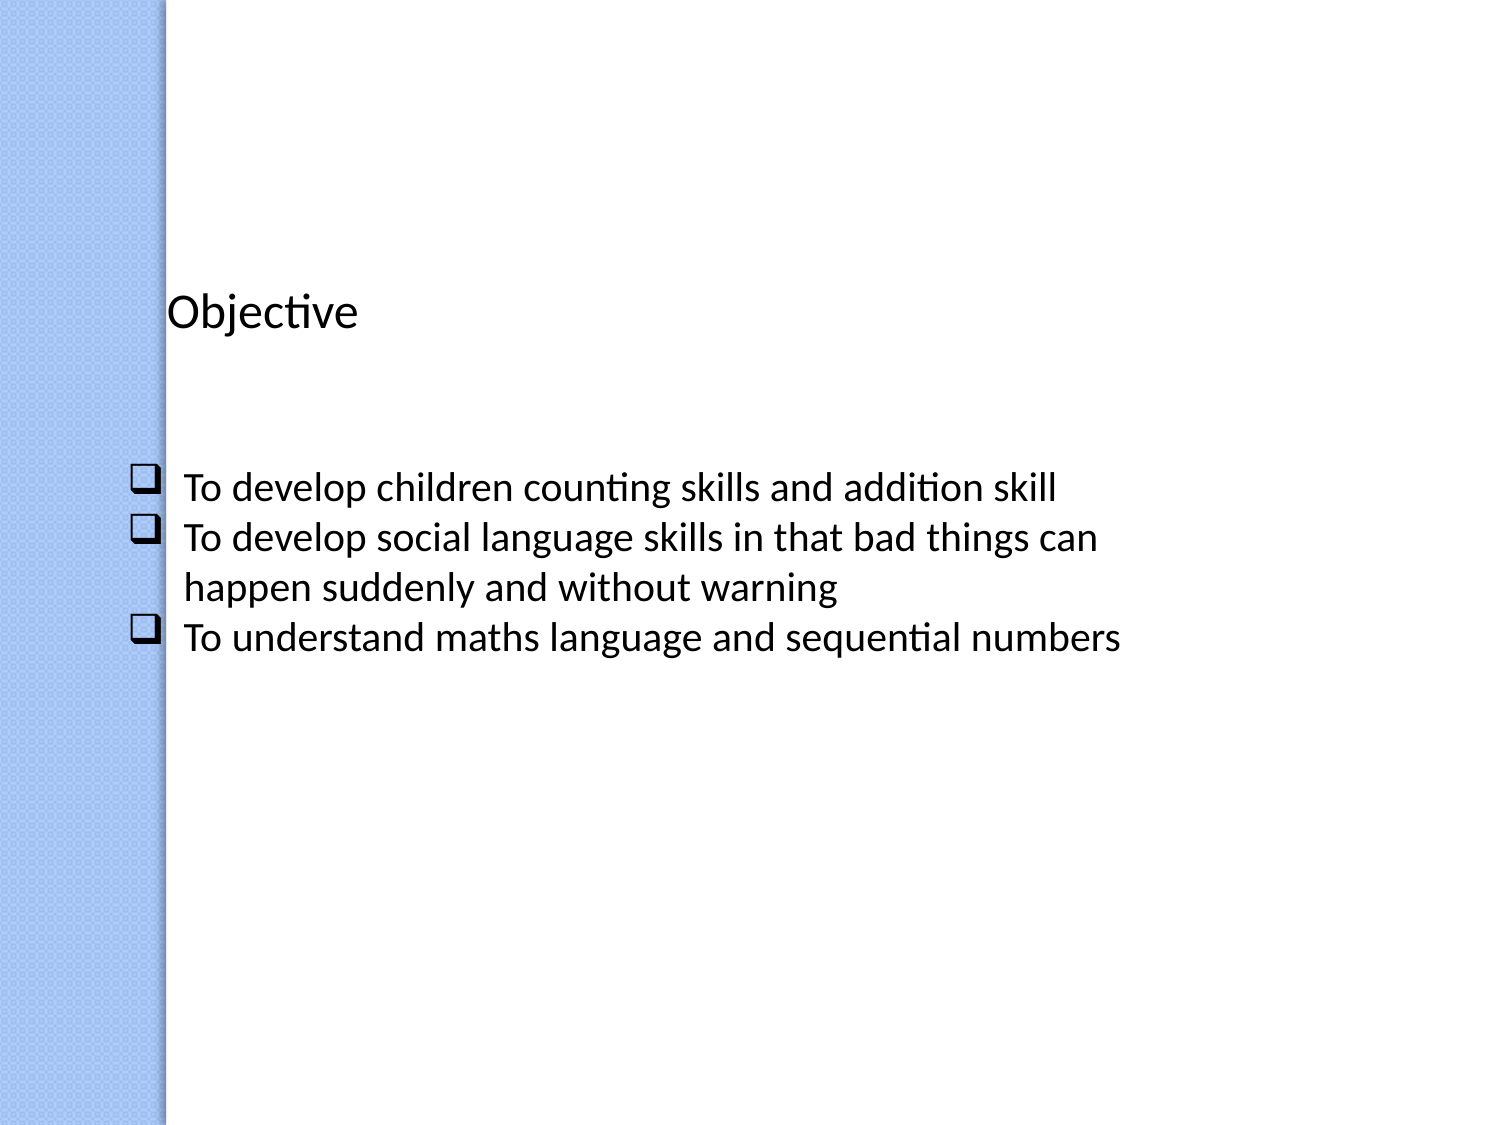

Objective

To develop children counting skills and addition skill
To develop social language skills in that bad things can happen suddenly and without warning
To understand maths language and sequential numbers